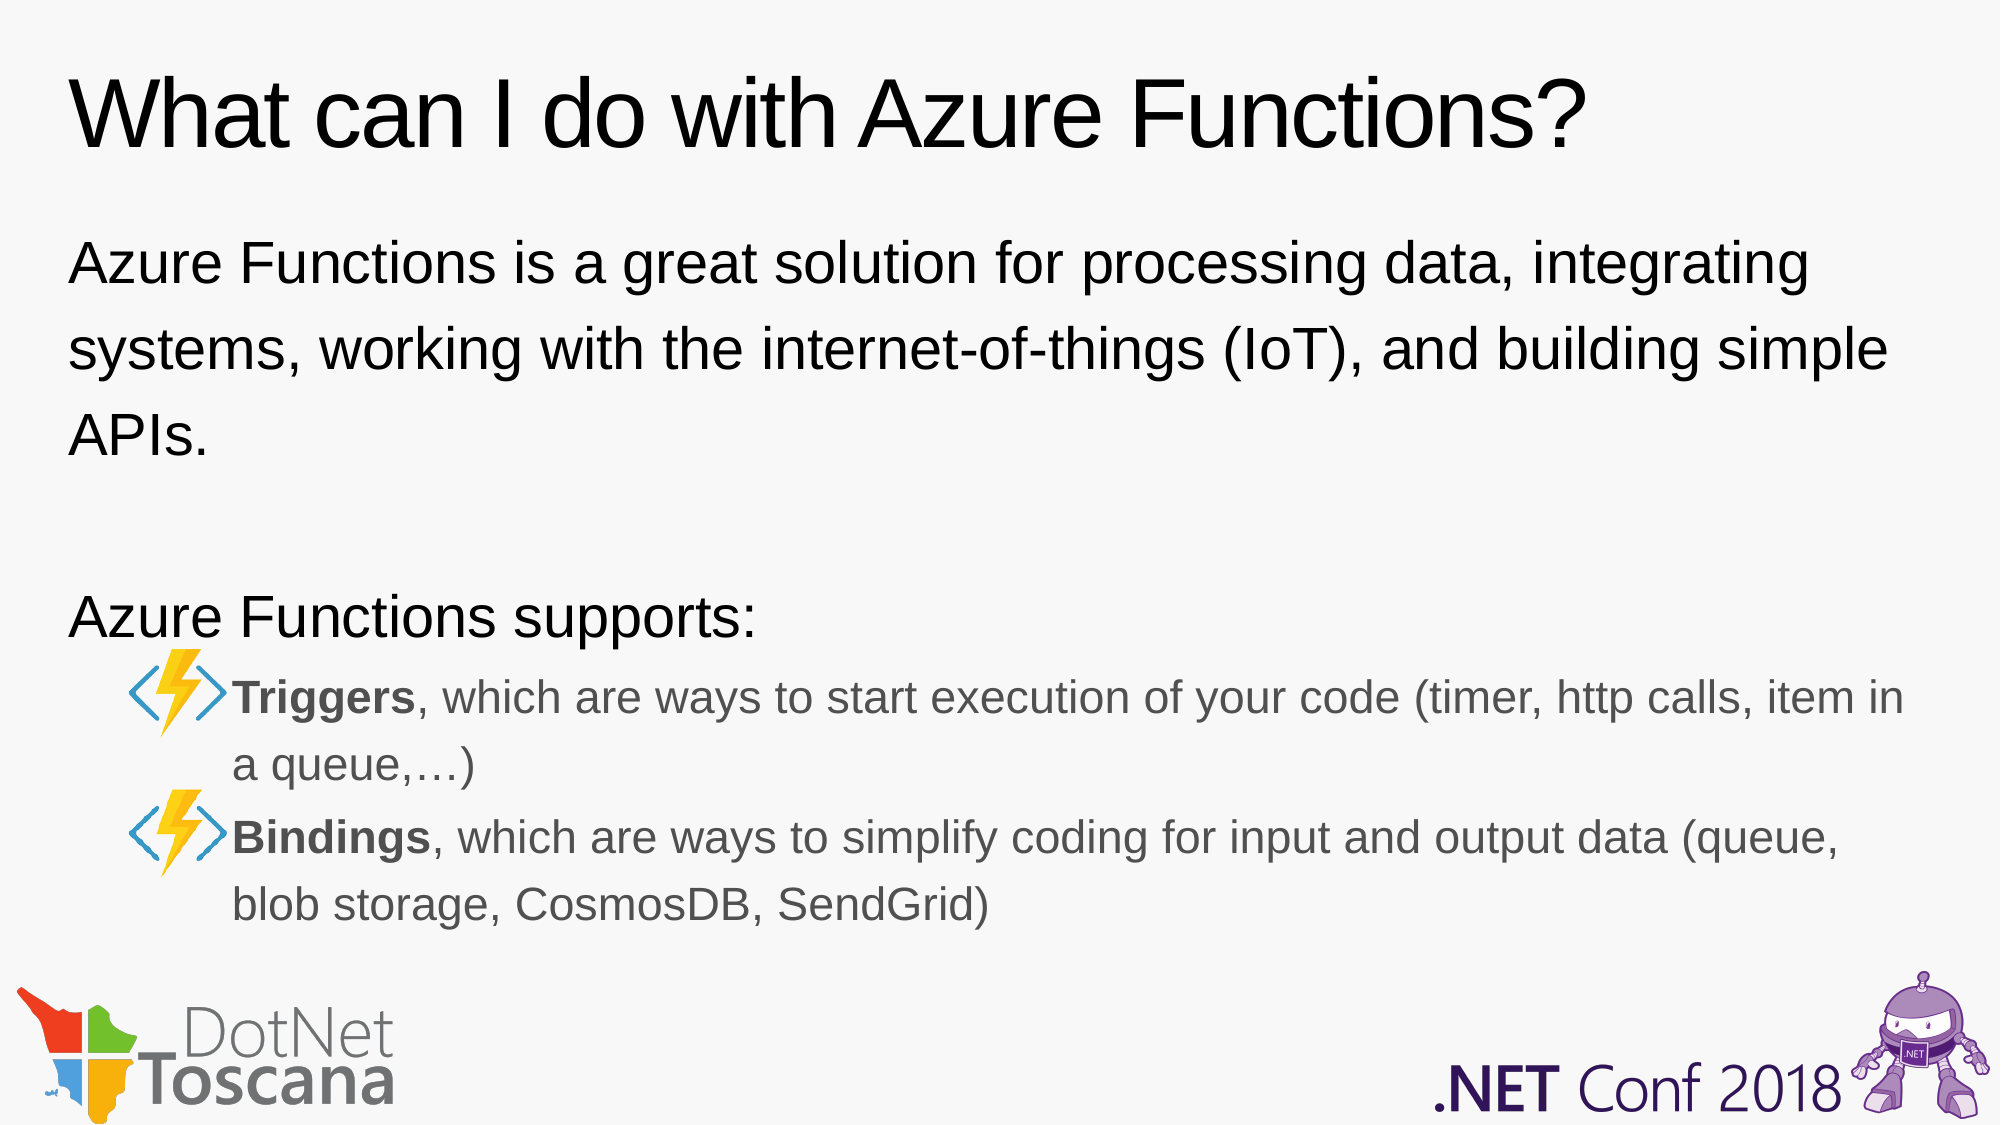

# What can I do with Azure Functions?
Azure Functions is a great solution for processing data, integrating systems, working with the internet-of-things (IoT), and building simple APIs.

Azure Functions supports:
Triggers, which are ways to start execution of your code (timer, http calls, item in a queue,…)
Bindings, which are ways to simplify coding for input and output data (queue, blob storage, CosmosDB, SendGrid)